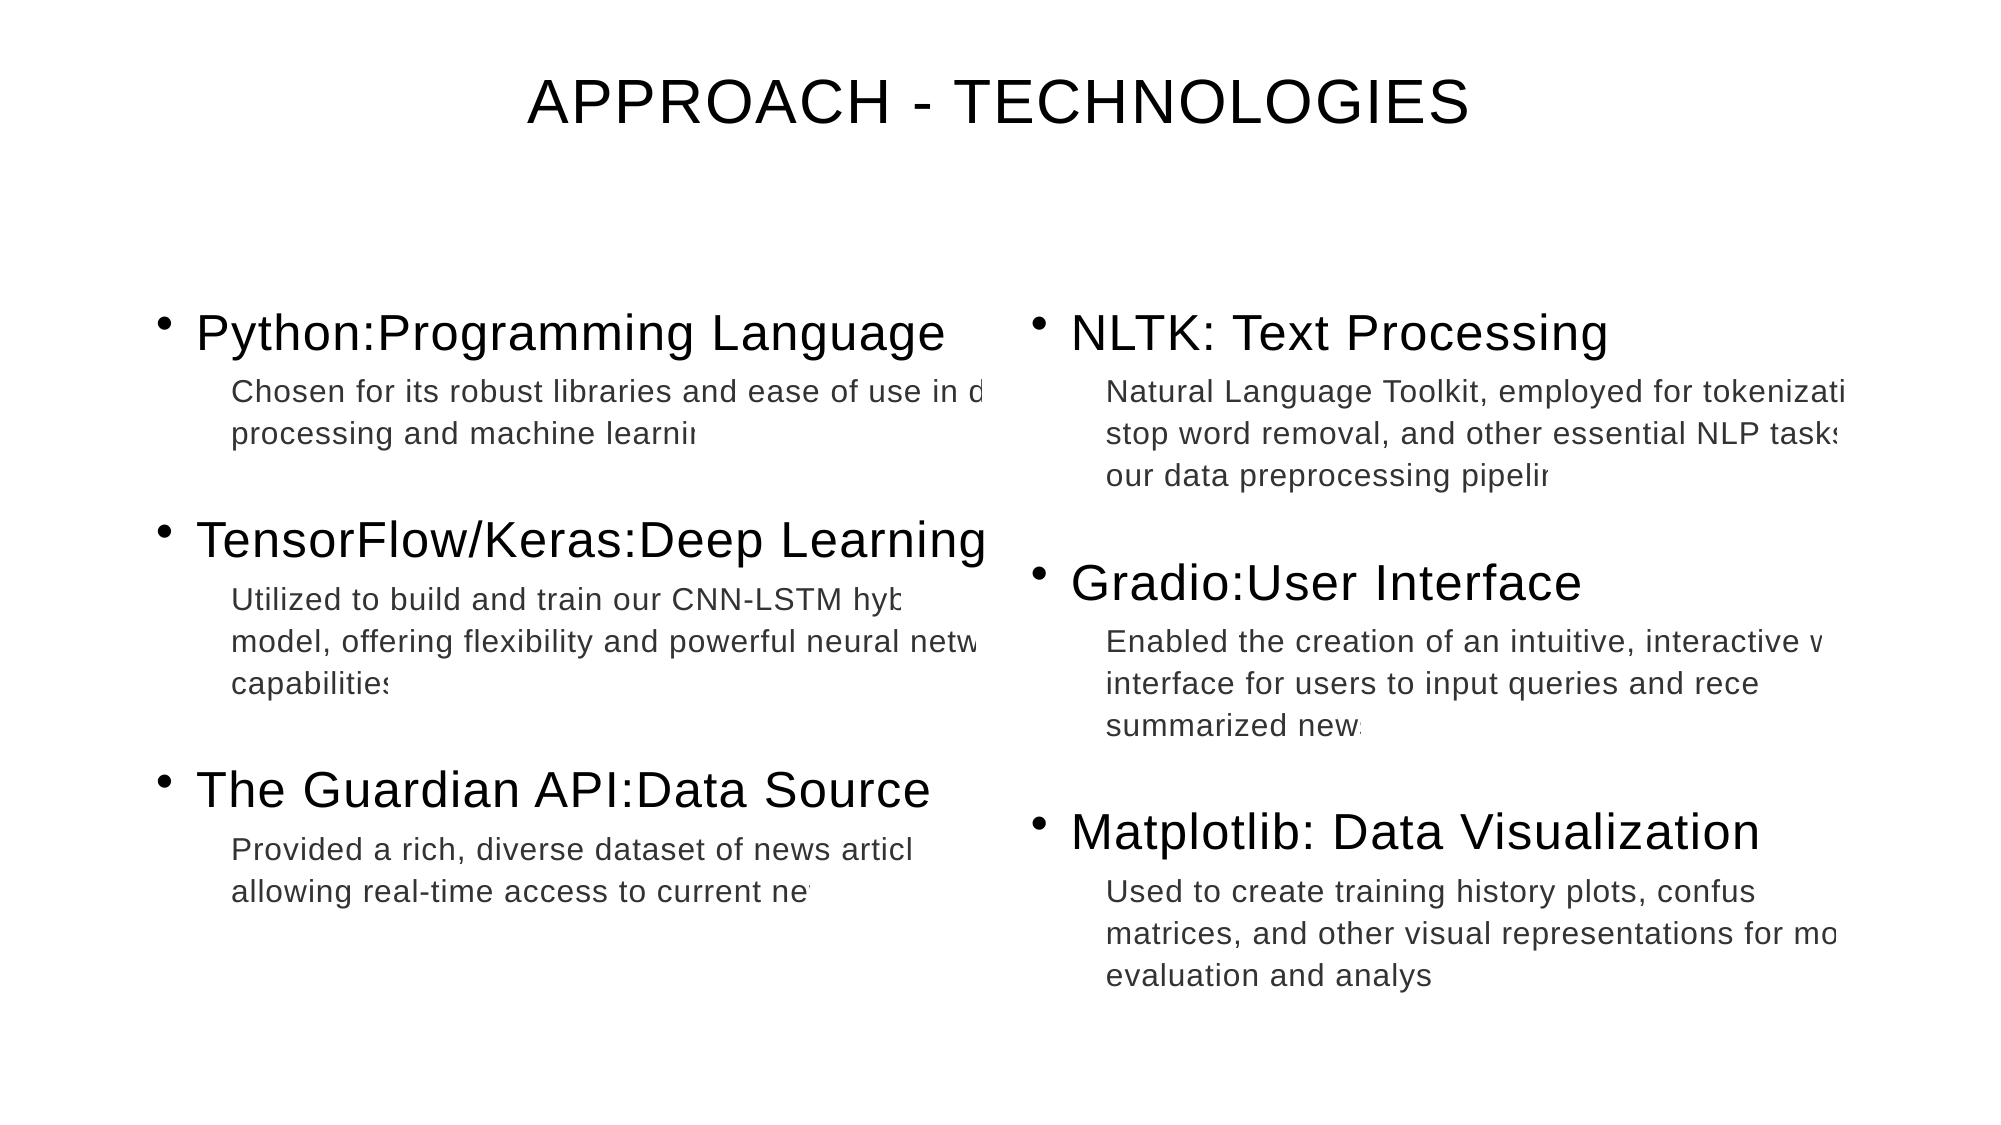

APPROACH - TECHNOLOGIES
Python:Programming Language
Chosen for its robust libraries and ease of use in data processing and machine learning
TensorFlow/Keras:Deep Learning
Utilized to build and train our CNN-LSTM hybrid model, offering flexibility and powerful neural network capabilities
The Guardian API:Data Source
Provided a rich, diverse dataset of news articles, allowing real-time access to current news
NLTK: Text Processing
Natural Language Toolkit, employed for tokenization, stop word removal, and other essential NLP tasks in our data preprocessing pipeline
Gradio:User Interface
Enabled the creation of an intuitive, interactive web interface for users to input queries and receive summarized news
Matplotlib: Data Visualization
Used to create training history plots, confusion matrices, and other visual representations for model evaluation and analysis